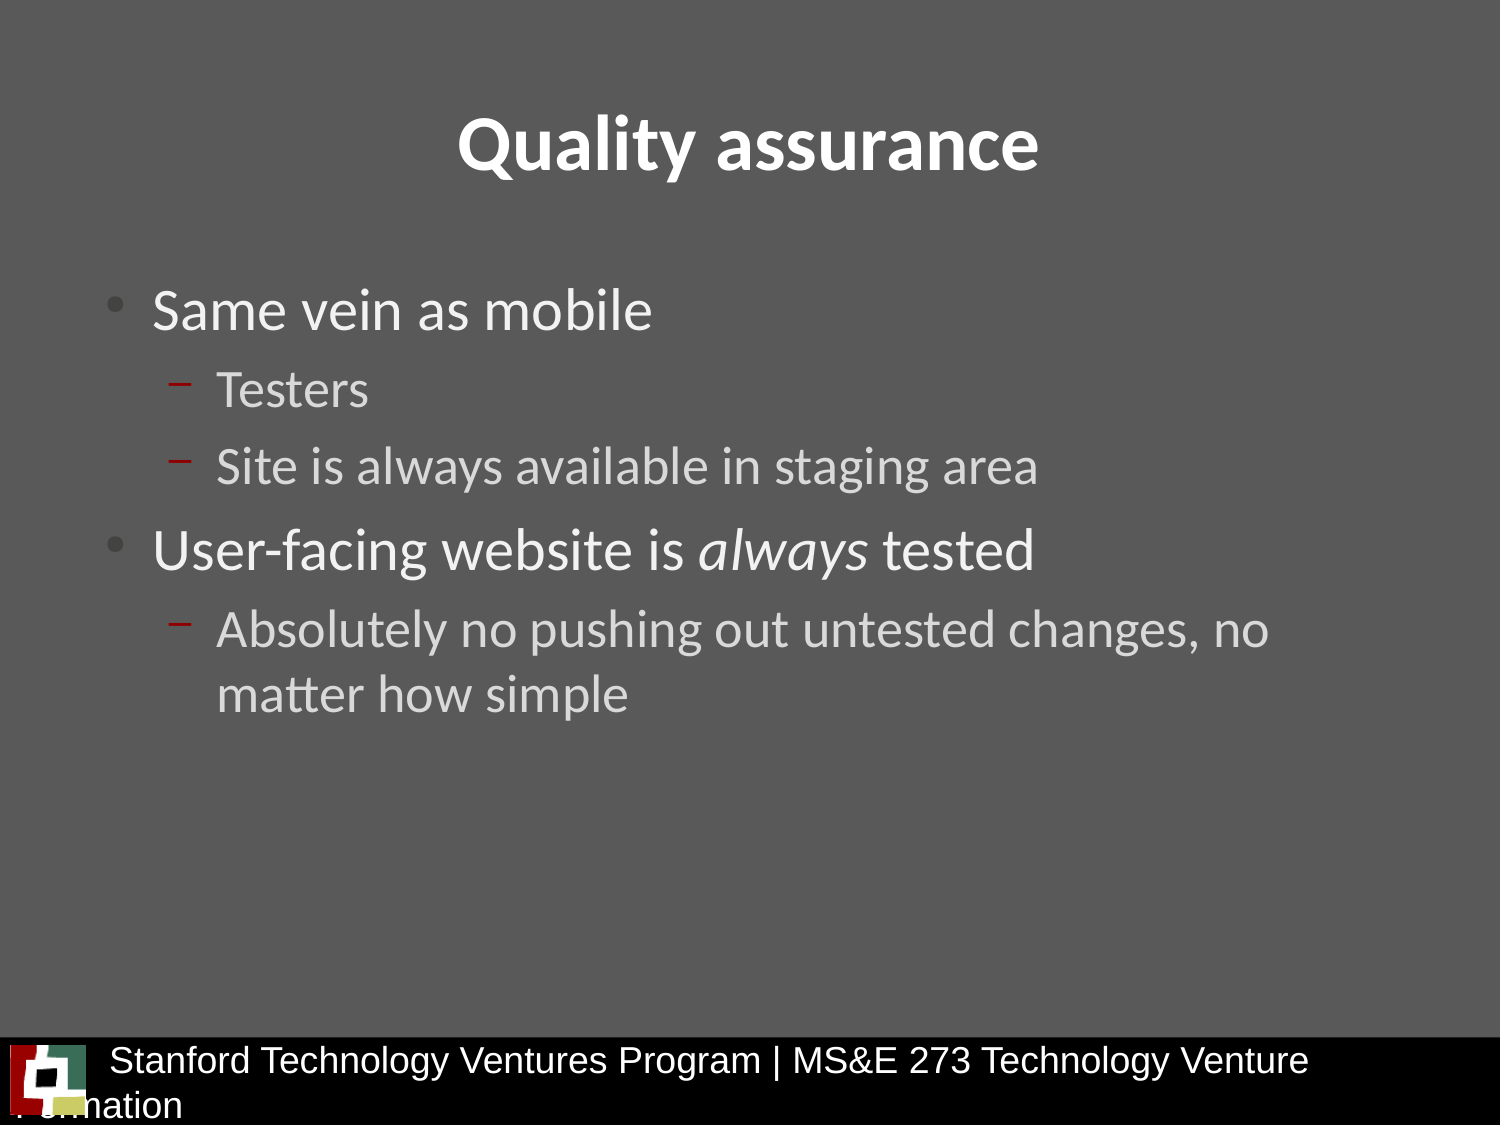

Quality assurance
Same vein as mobile
Testers
Site is always available in staging area
User-facing website is always tested
Absolutely no pushing out untested changes, no matter how simple